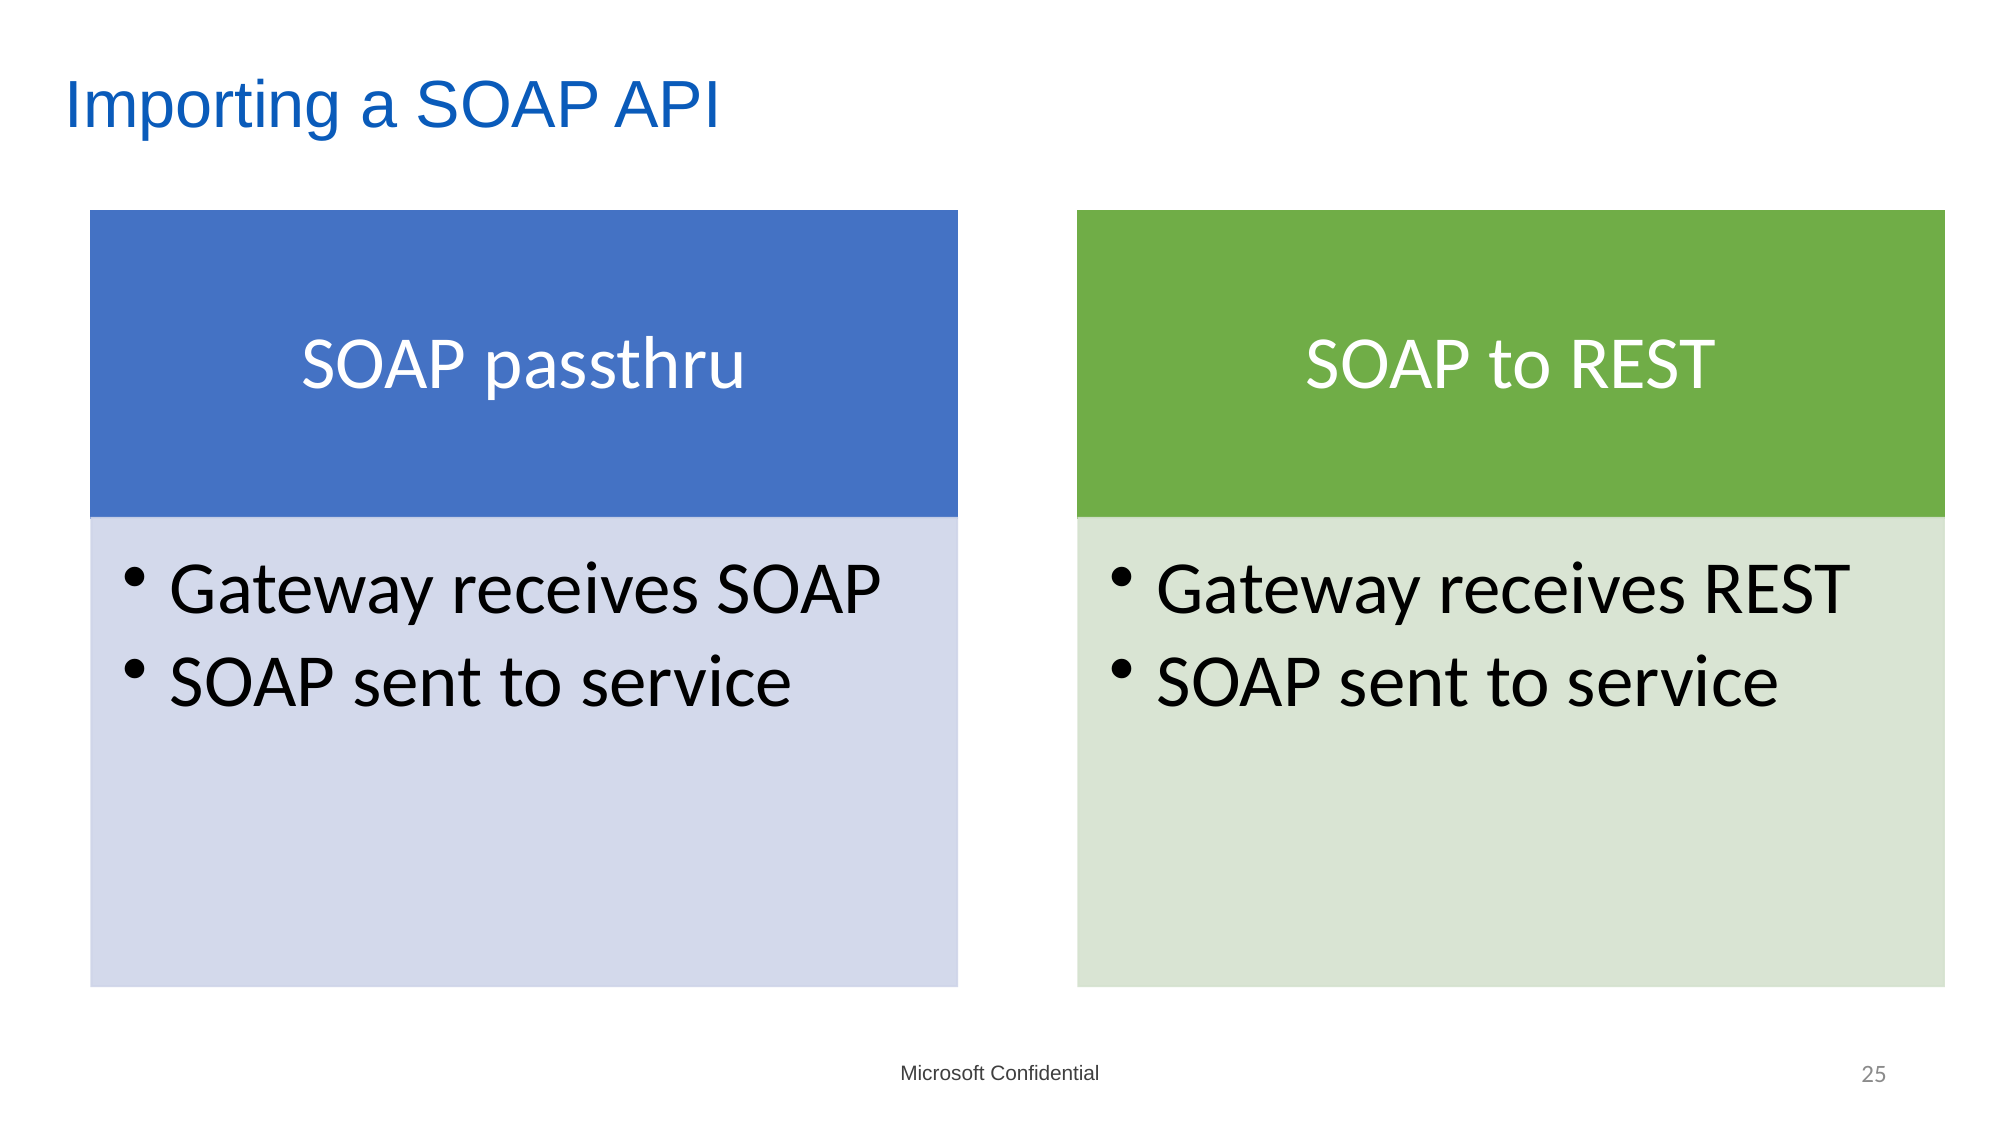

# Importing a SOAP API
SOAP passthru
Gateway receives SOAP
SOAP sent to service
SOAP to REST
Gateway receives REST
SOAP sent to service
25